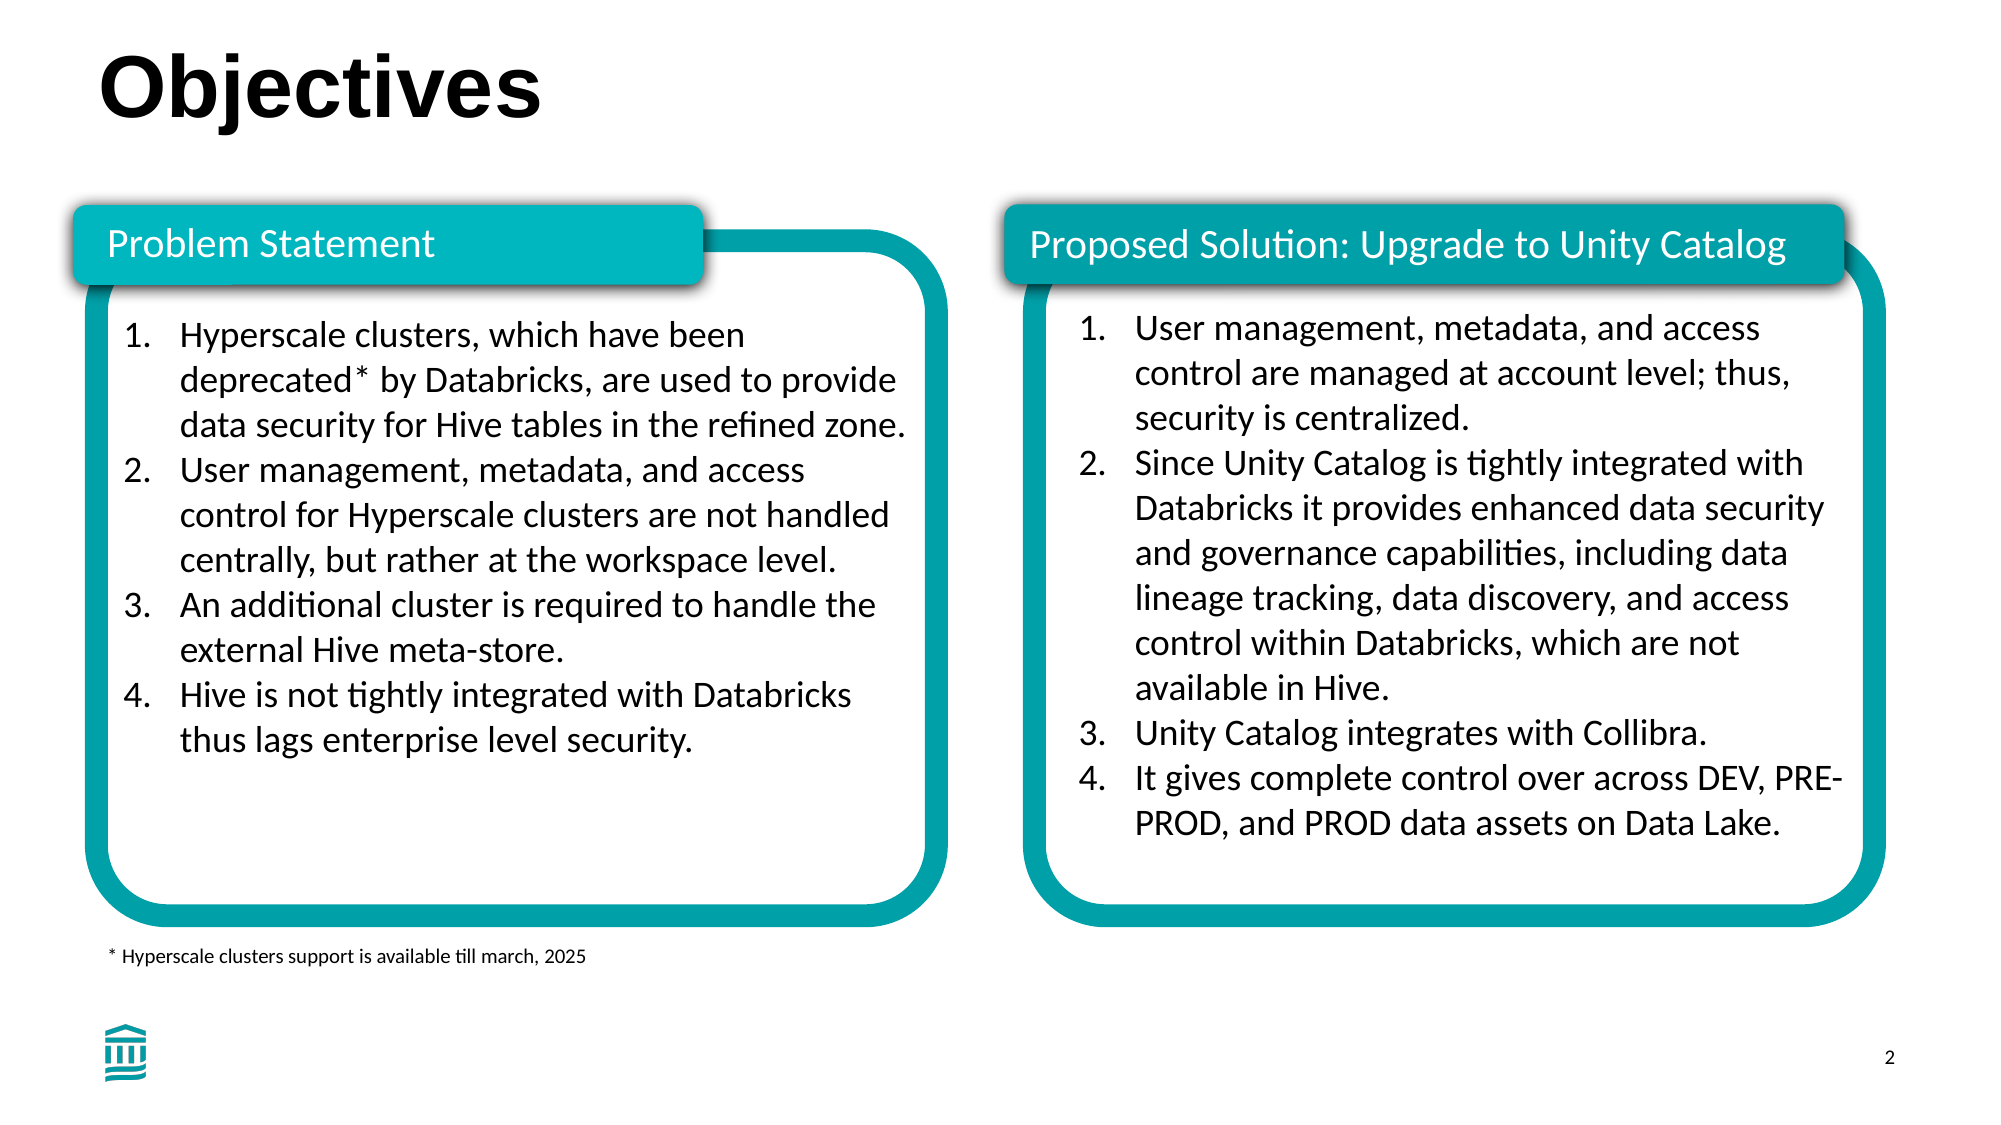

# Objectives

Problem Statement
Proposed Solution: Upgrade to Unity Catalog

User management, metadata, and access control are managed at account level; thus, security is centralized.
Since Unity Catalog is tightly integrated with Databricks it provides enhanced data security and governance capabilities, including data lineage tracking, data discovery, and access control within Databricks, which are not available in Hive.
Unity Catalog integrates with Collibra.
It gives complete control over across DEV, PRE-PROD, and PROD data assets on Data Lake.

Hyperscale clusters, which have been deprecated* by Databricks, are used to provide data security for Hive tables in the refined zone.
User management, metadata, and access control for Hyperscale clusters are not handled centrally, but rather at the workspace level.
An additional cluster is required to handle the external Hive meta-store.
Hive is not tightly integrated with Databricks thus lags enterprise level security.

* Hyperscale clusters support is available till march, 2025